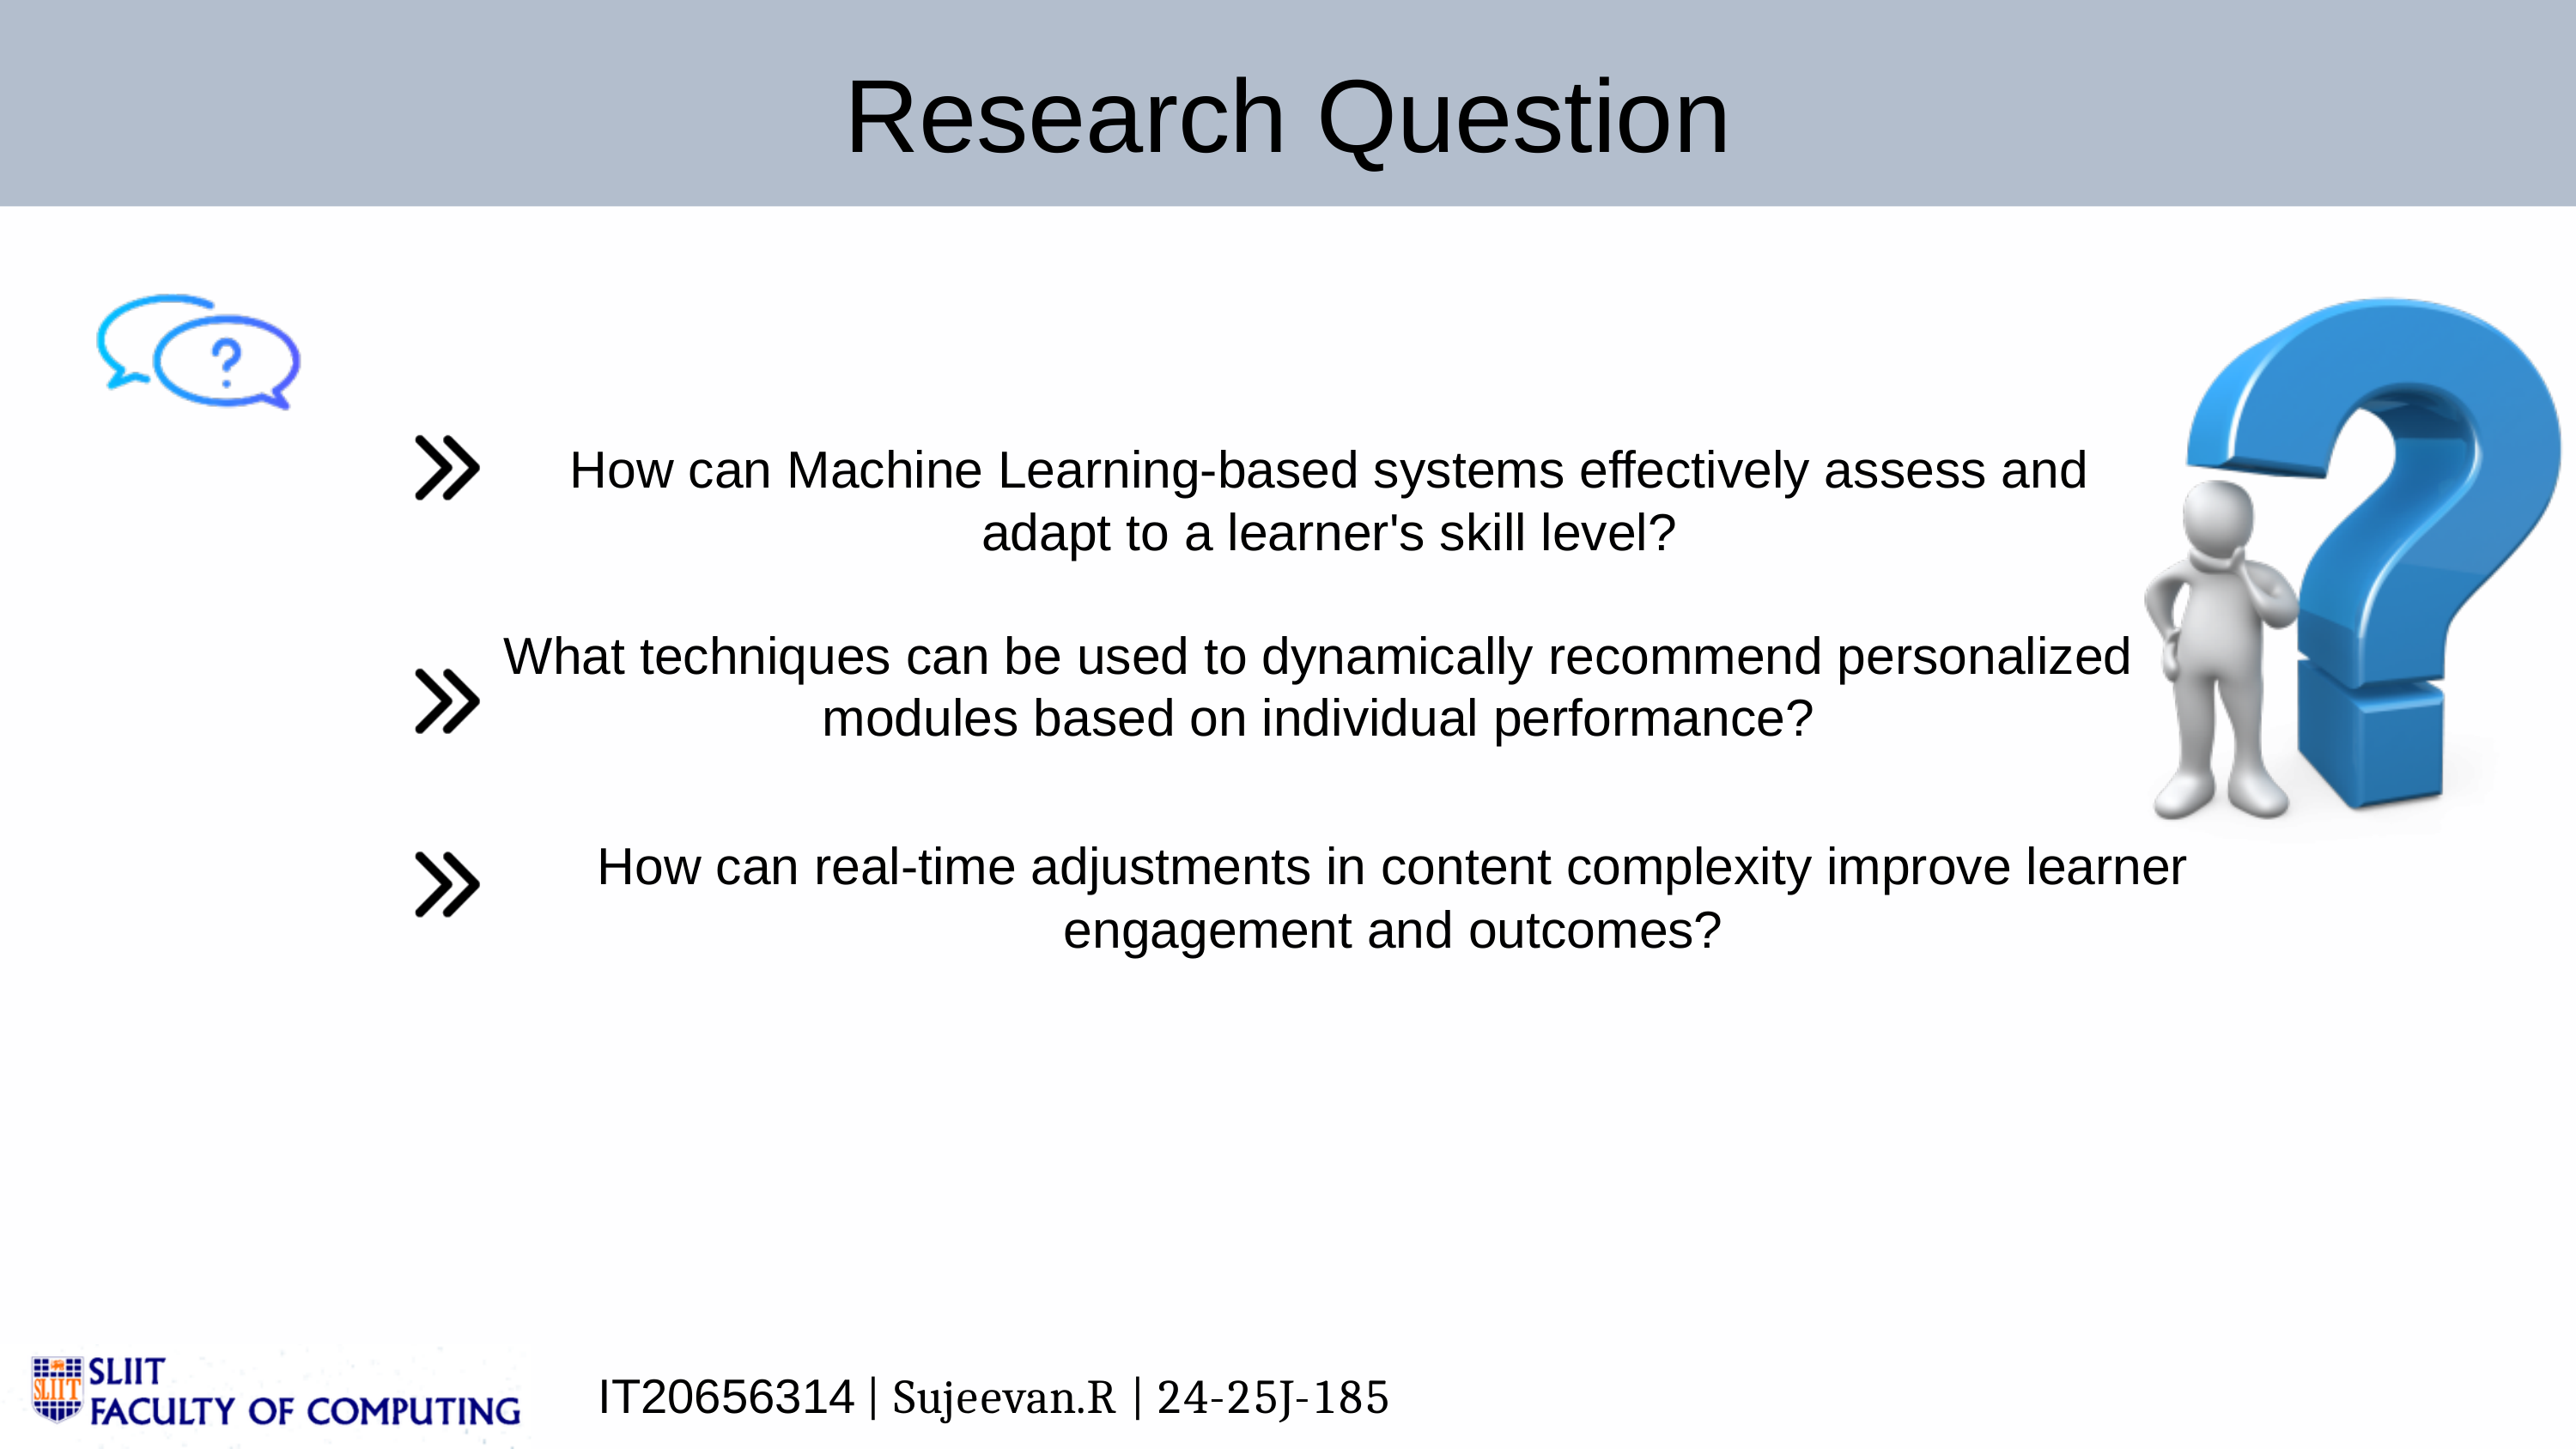

Research Question

How can Machine Learning-based systems effectively assess and adapt to a learner's skill level?

What techniques can be used to dynamically recommend personalized modules based on individual performance?

How can real-time adjustments in content complexity improve learner engagement and outcomes?

IT20656314 | Sujeevan.R | 24-25J-185